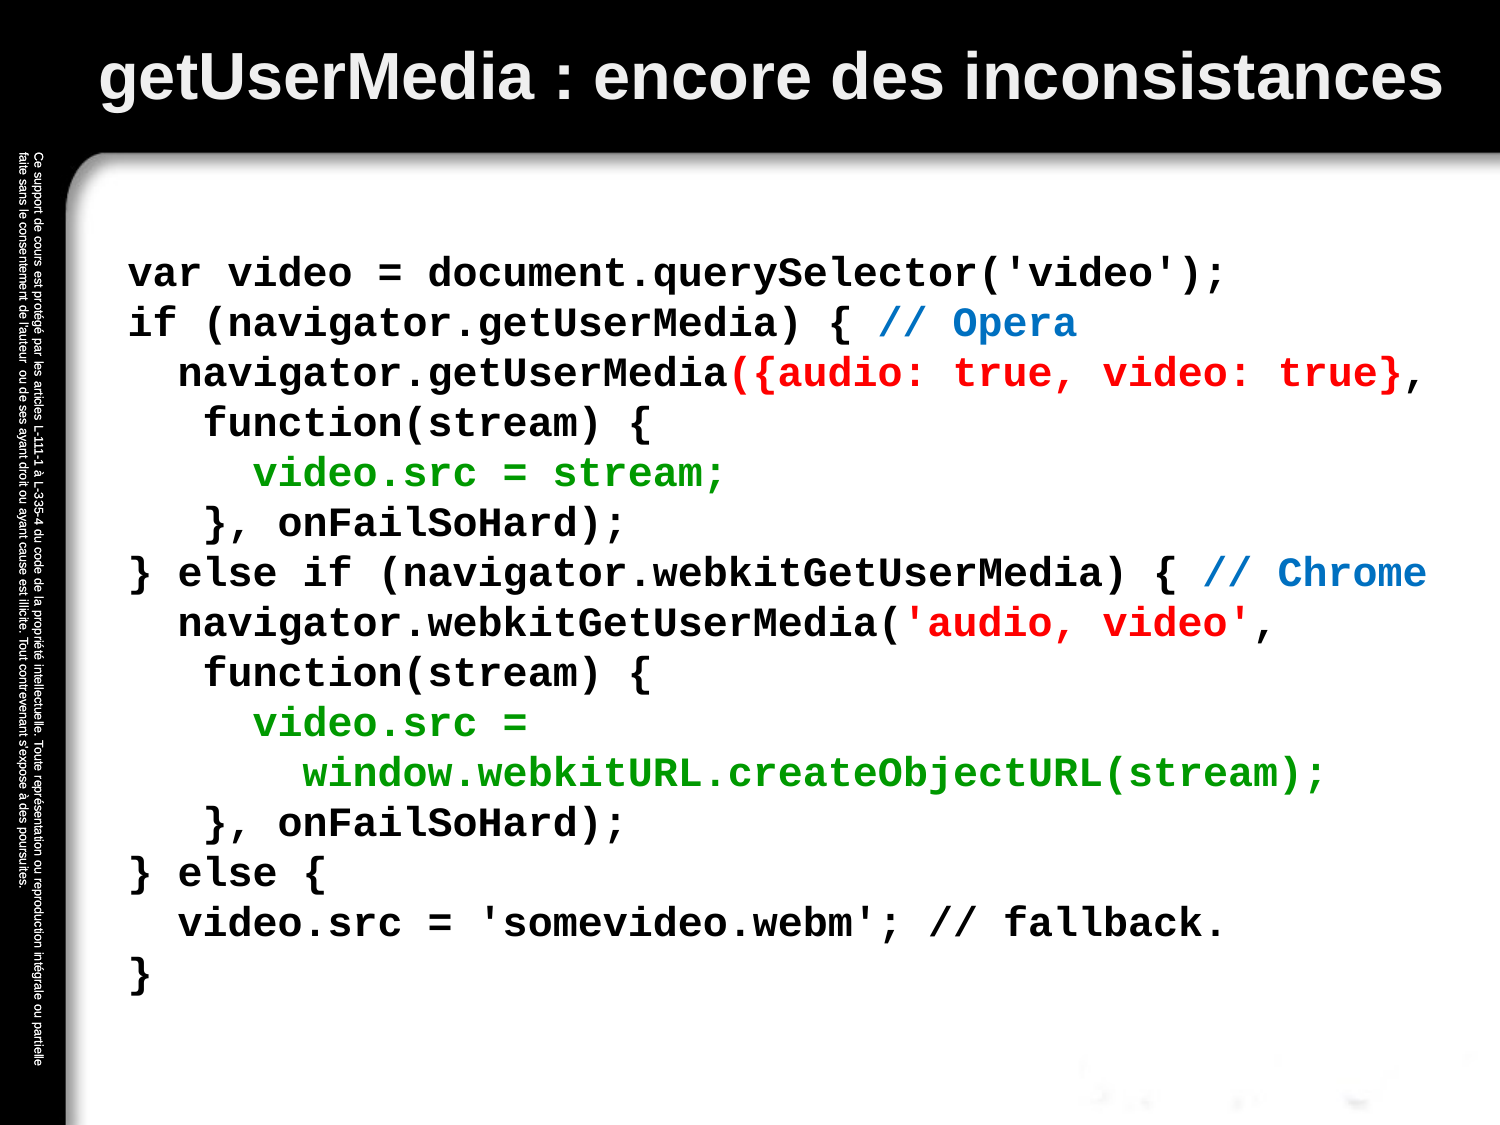

# getUserMedia : encore des inconsistances
var video = document.querySelector('video');
if (navigator.getUserMedia) { // Opera
  navigator.getUserMedia({audio: true, video: true},
   function(stream) {
     video.src = stream;
   }, onFailSoHard);
} else if (navigator.webkitGetUserMedia) { // Chrome
  navigator.webkitGetUserMedia('audio, video',
   function(stream) {
     video.src =
       window.webkitURL.createObjectURL(stream);
   }, onFailSoHard);
} else {
  video.src = 'somevideo.webm'; // fallback.
}